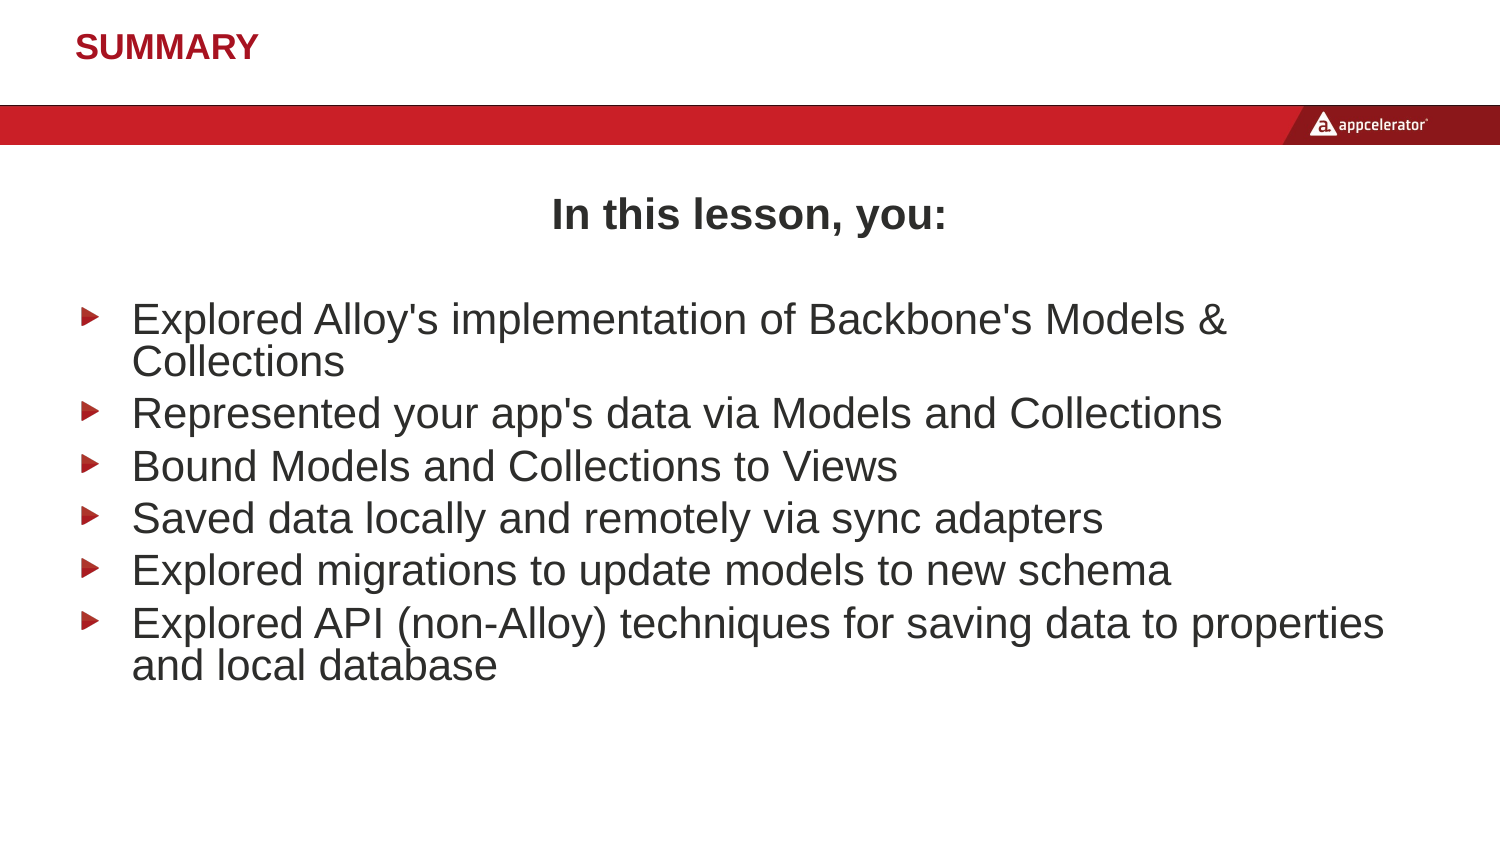

# Summary
In this lesson, you:

Explored Alloy's implementation of Backbone's Models & Collections
Represented your app's data via Models and Collections
Bound Models and Collections to Views
Saved data locally and remotely via sync adapters
Explored migrations to update models to new schema
Explored API (non-Alloy) techniques for saving data to properties and local database